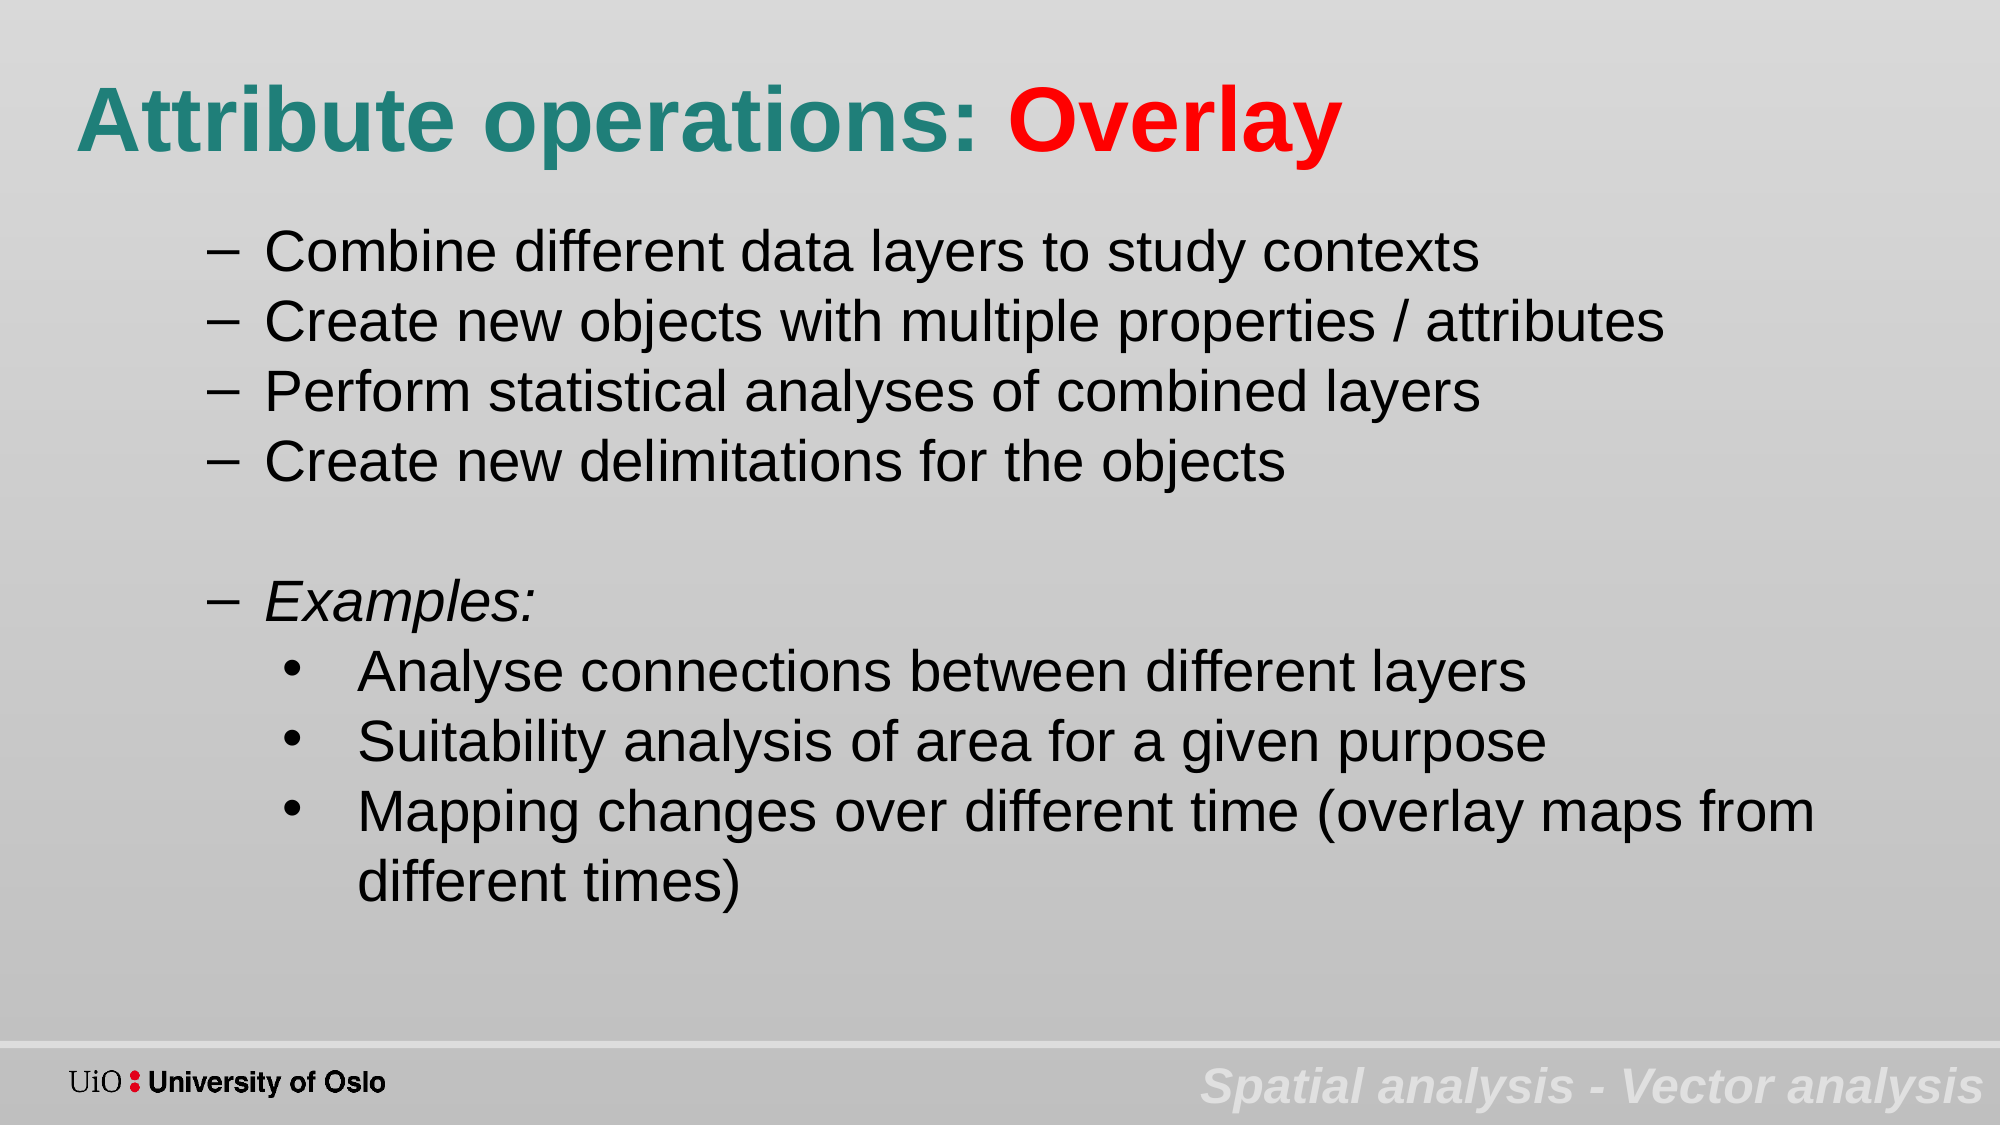

Attribute operations: Overlay
Combine different data layers to study contexts
Create new objects with multiple properties / attributes
Perform statistical analyses of combined layers
Create new delimitations for the objects

Examples:
Analyse connections between different layers
Suitability analysis of area for a given purpose
Mapping changes over different time (overlay maps from different times)